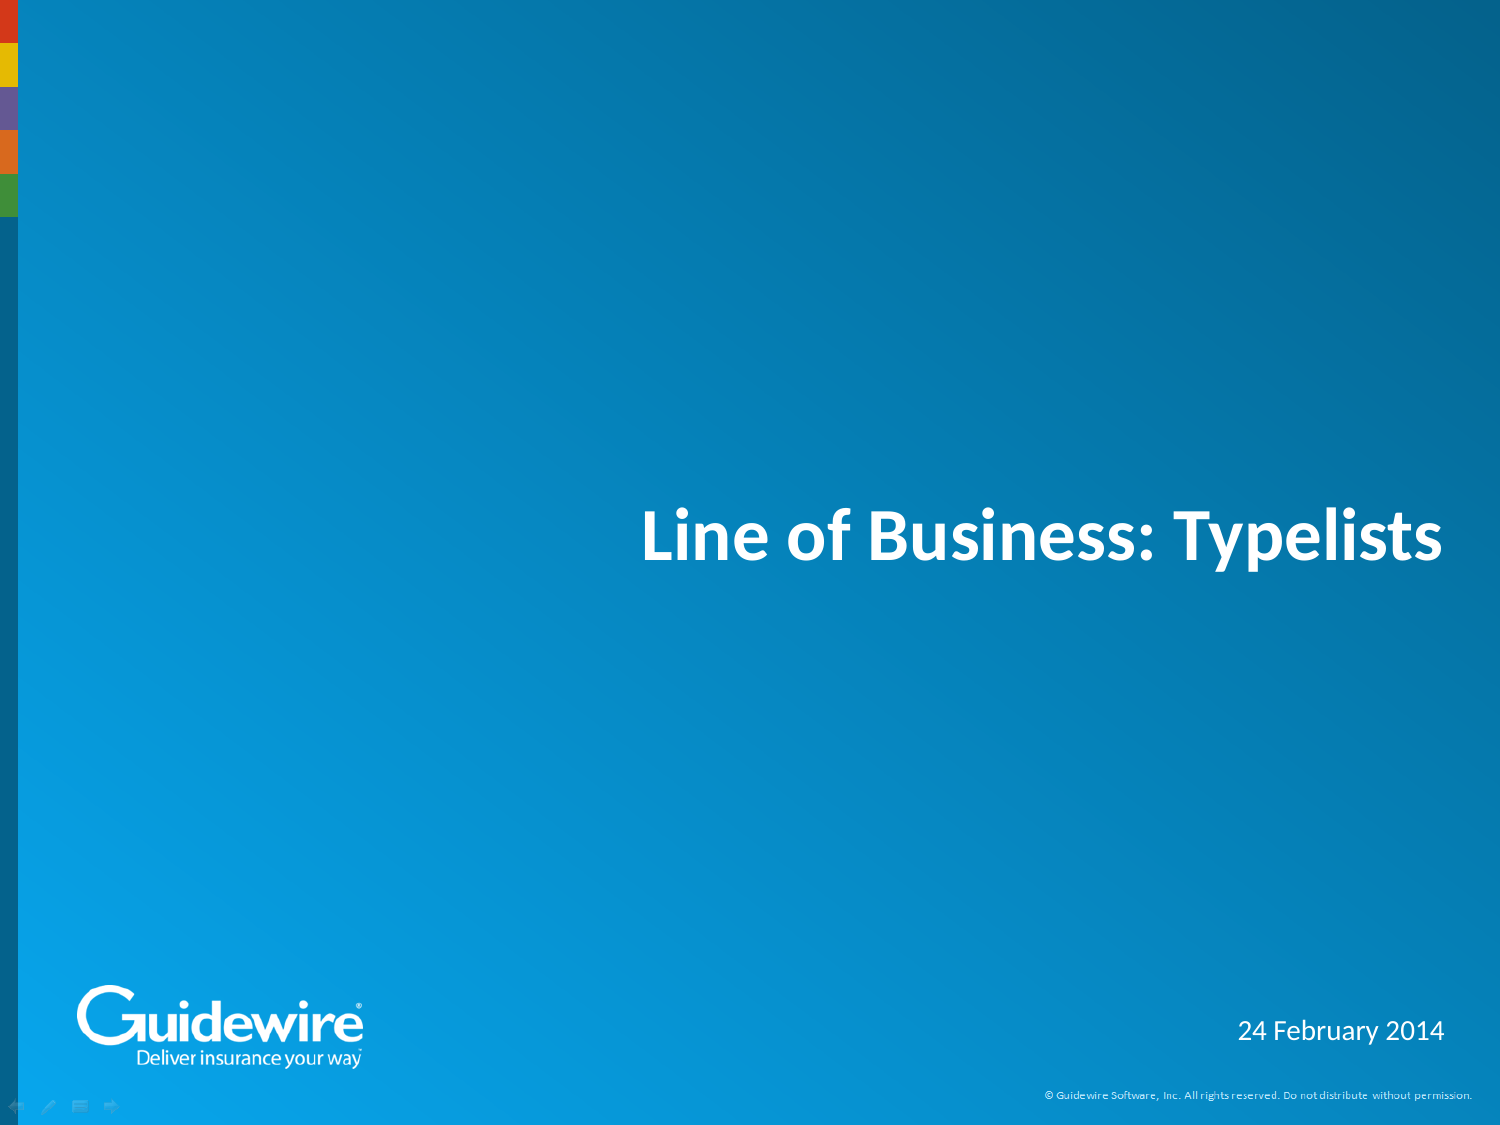

# Line of Business: Typelists
 24 February 2014